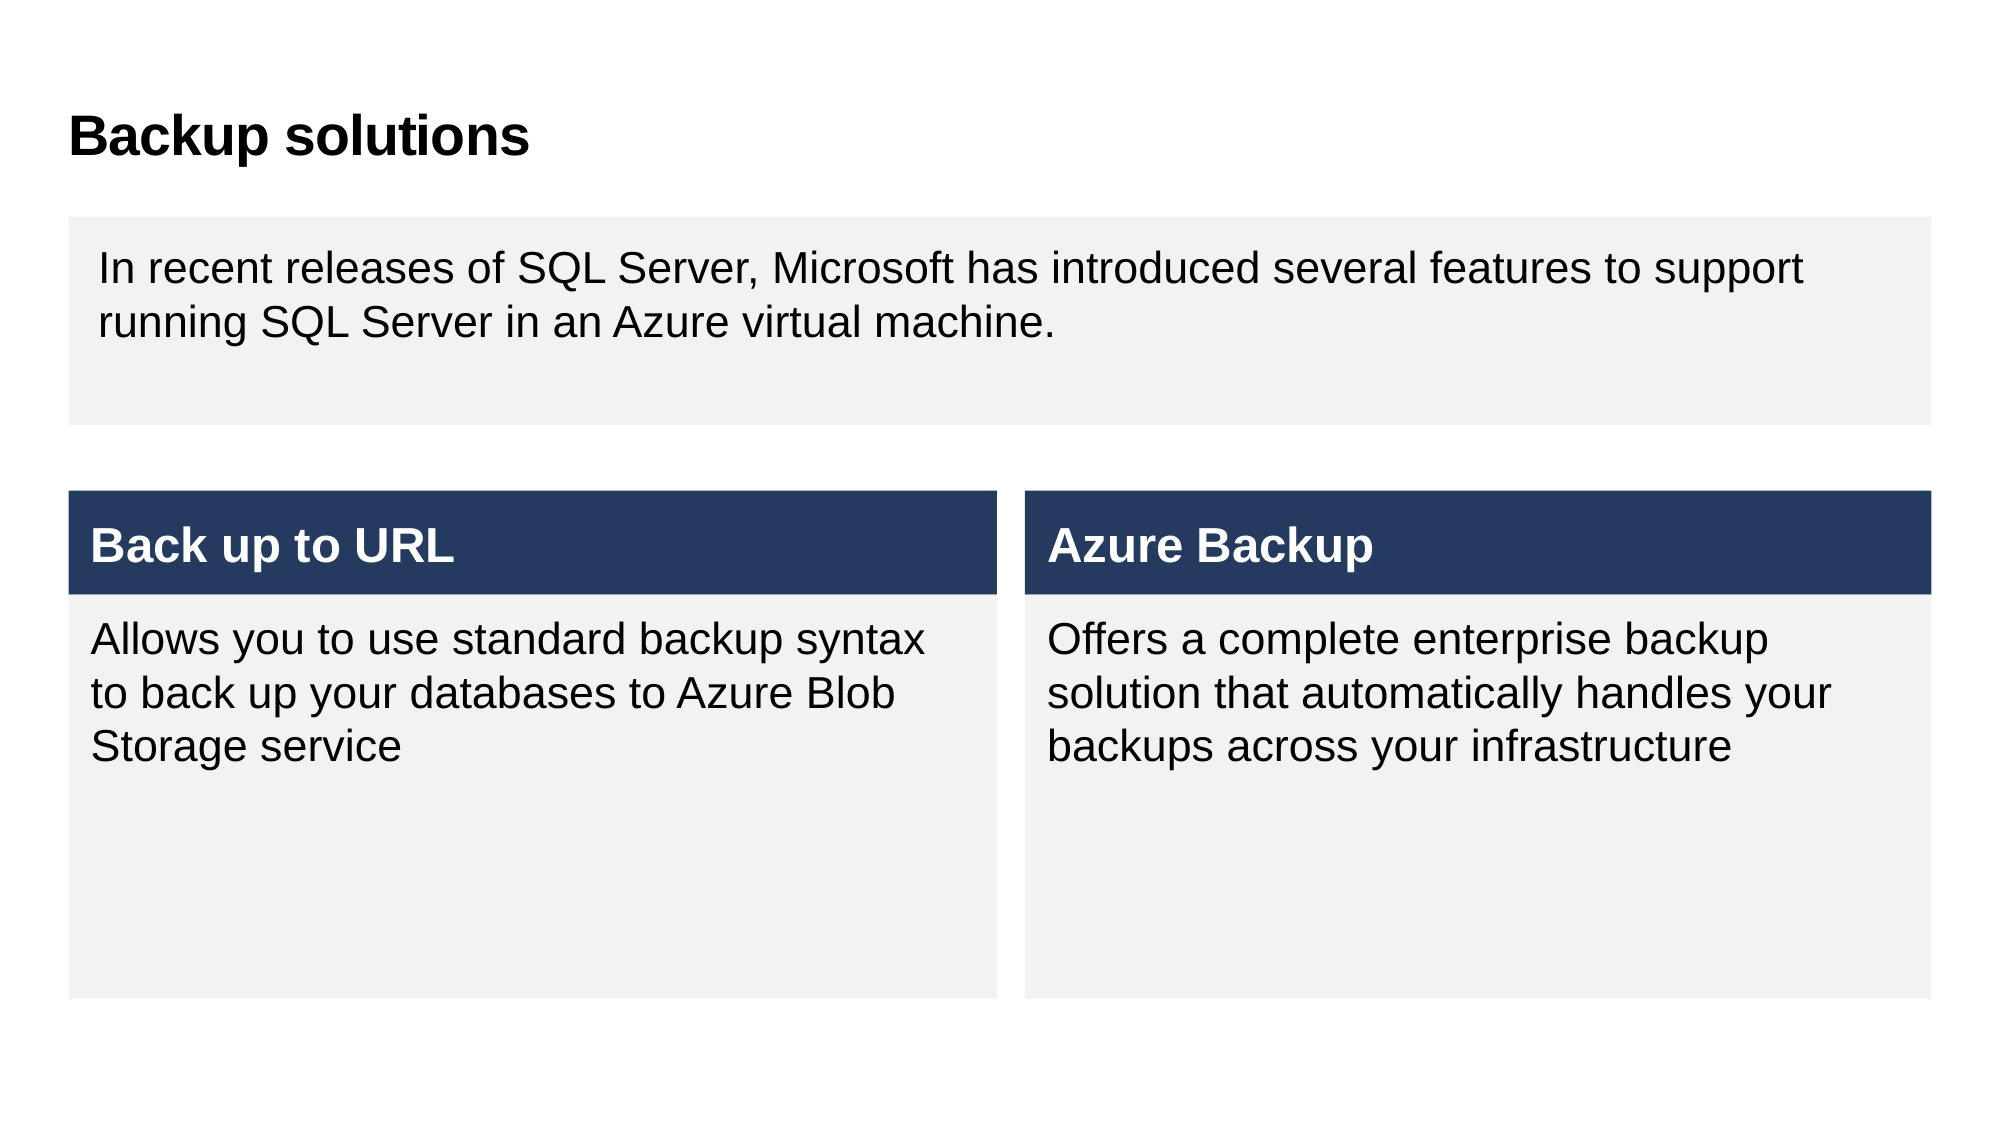

# Backup solutions
In recent releases of SQL Server, Microsoft has introduced several features to support running SQL Server in an Azure virtual machine.
Back up to URL
Azure Backup
Allows you to use standard backup syntax to back up your databases to Azure Blob Storage service
Offers a complete enterprise backup solution that automatically handles your backups across your infrastructure